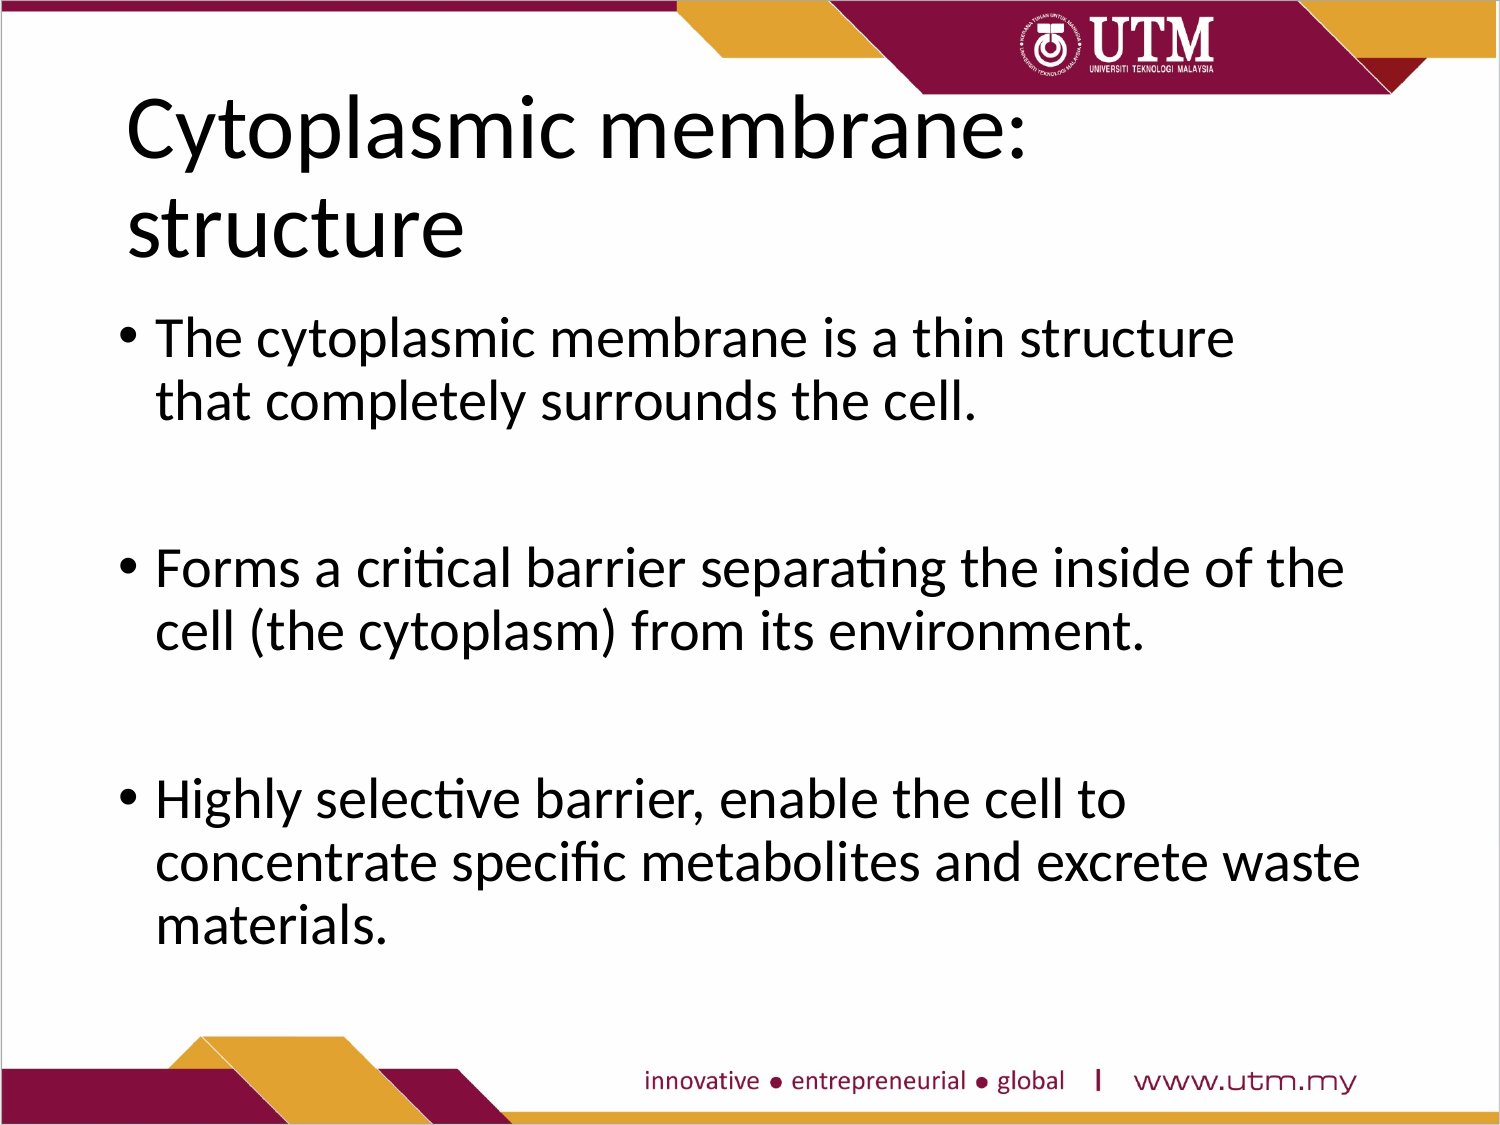

# Cytoplasmic membrane: structure
The cytoplasmic membrane is a thin structure that completely surrounds the cell.

Forms a critical barrier separating the inside of the cell (the cytoplasm) from its environment.

Highly selective barrier, enable the cell to concentrate specific metabolites and excrete waste materials.